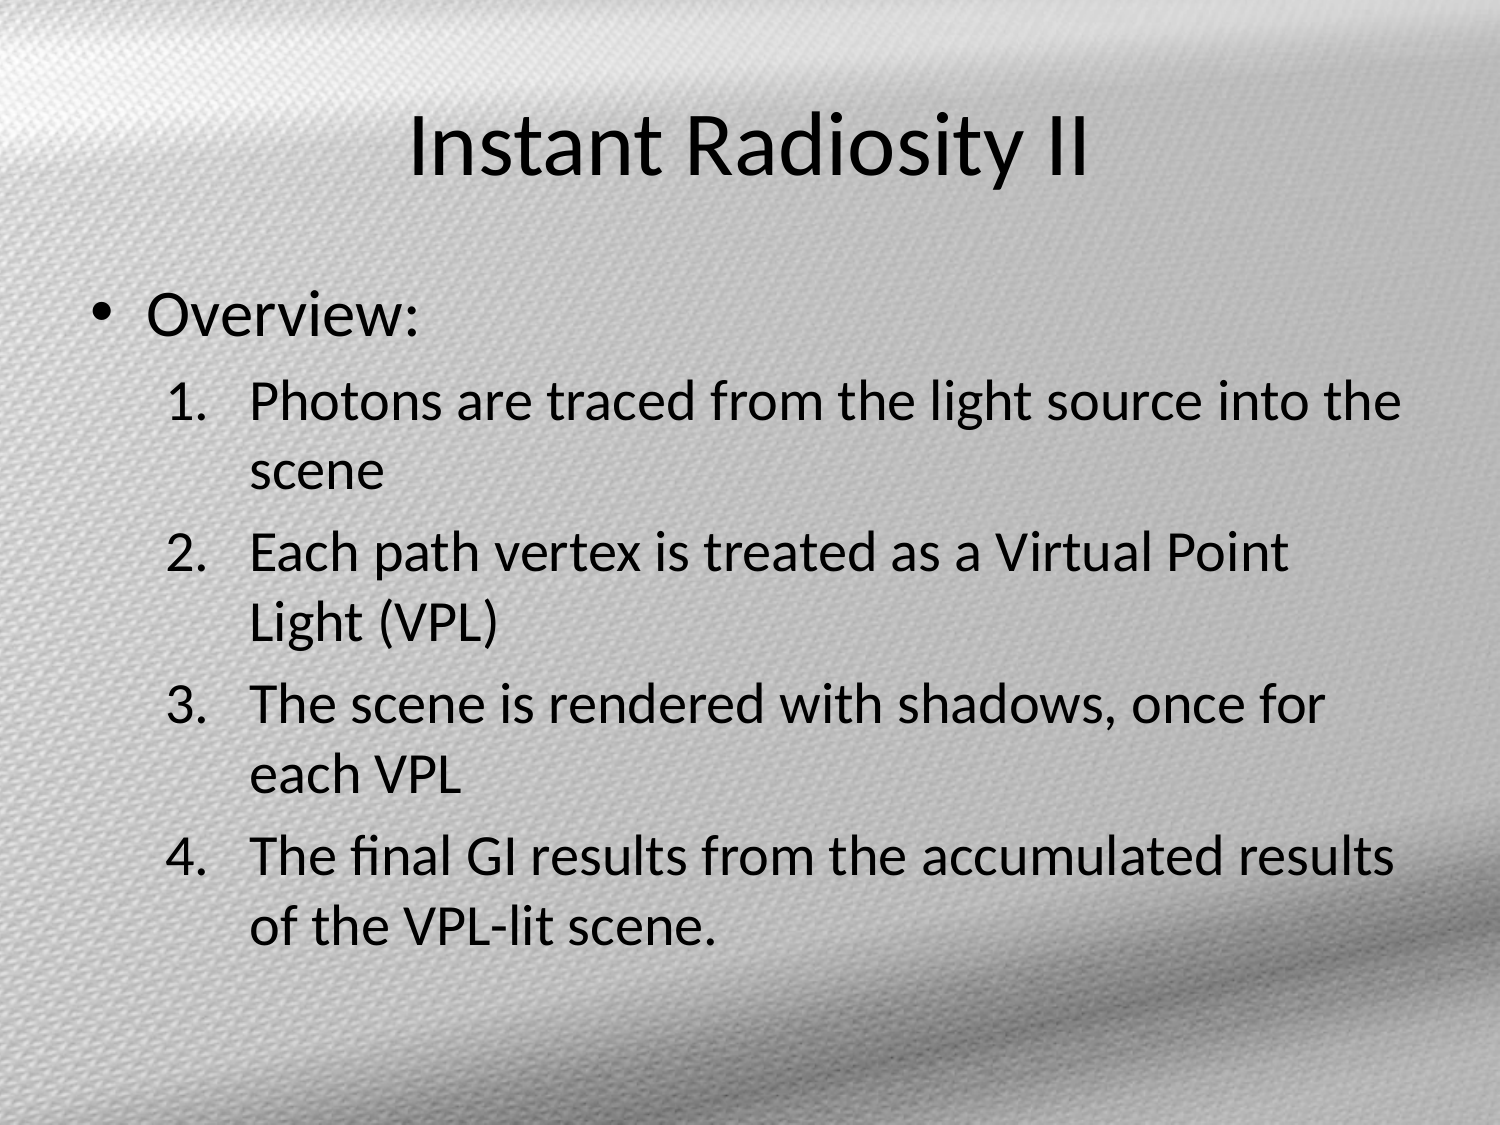

# Instant Radiosity II
Overview:
Photons are traced from the light source into the scene
Each path vertex is treated as a Virtual Point Light (VPL)
The scene is rendered with shadows, once for each VPL
The final GI results from the accumulated results of the VPL-lit scene.